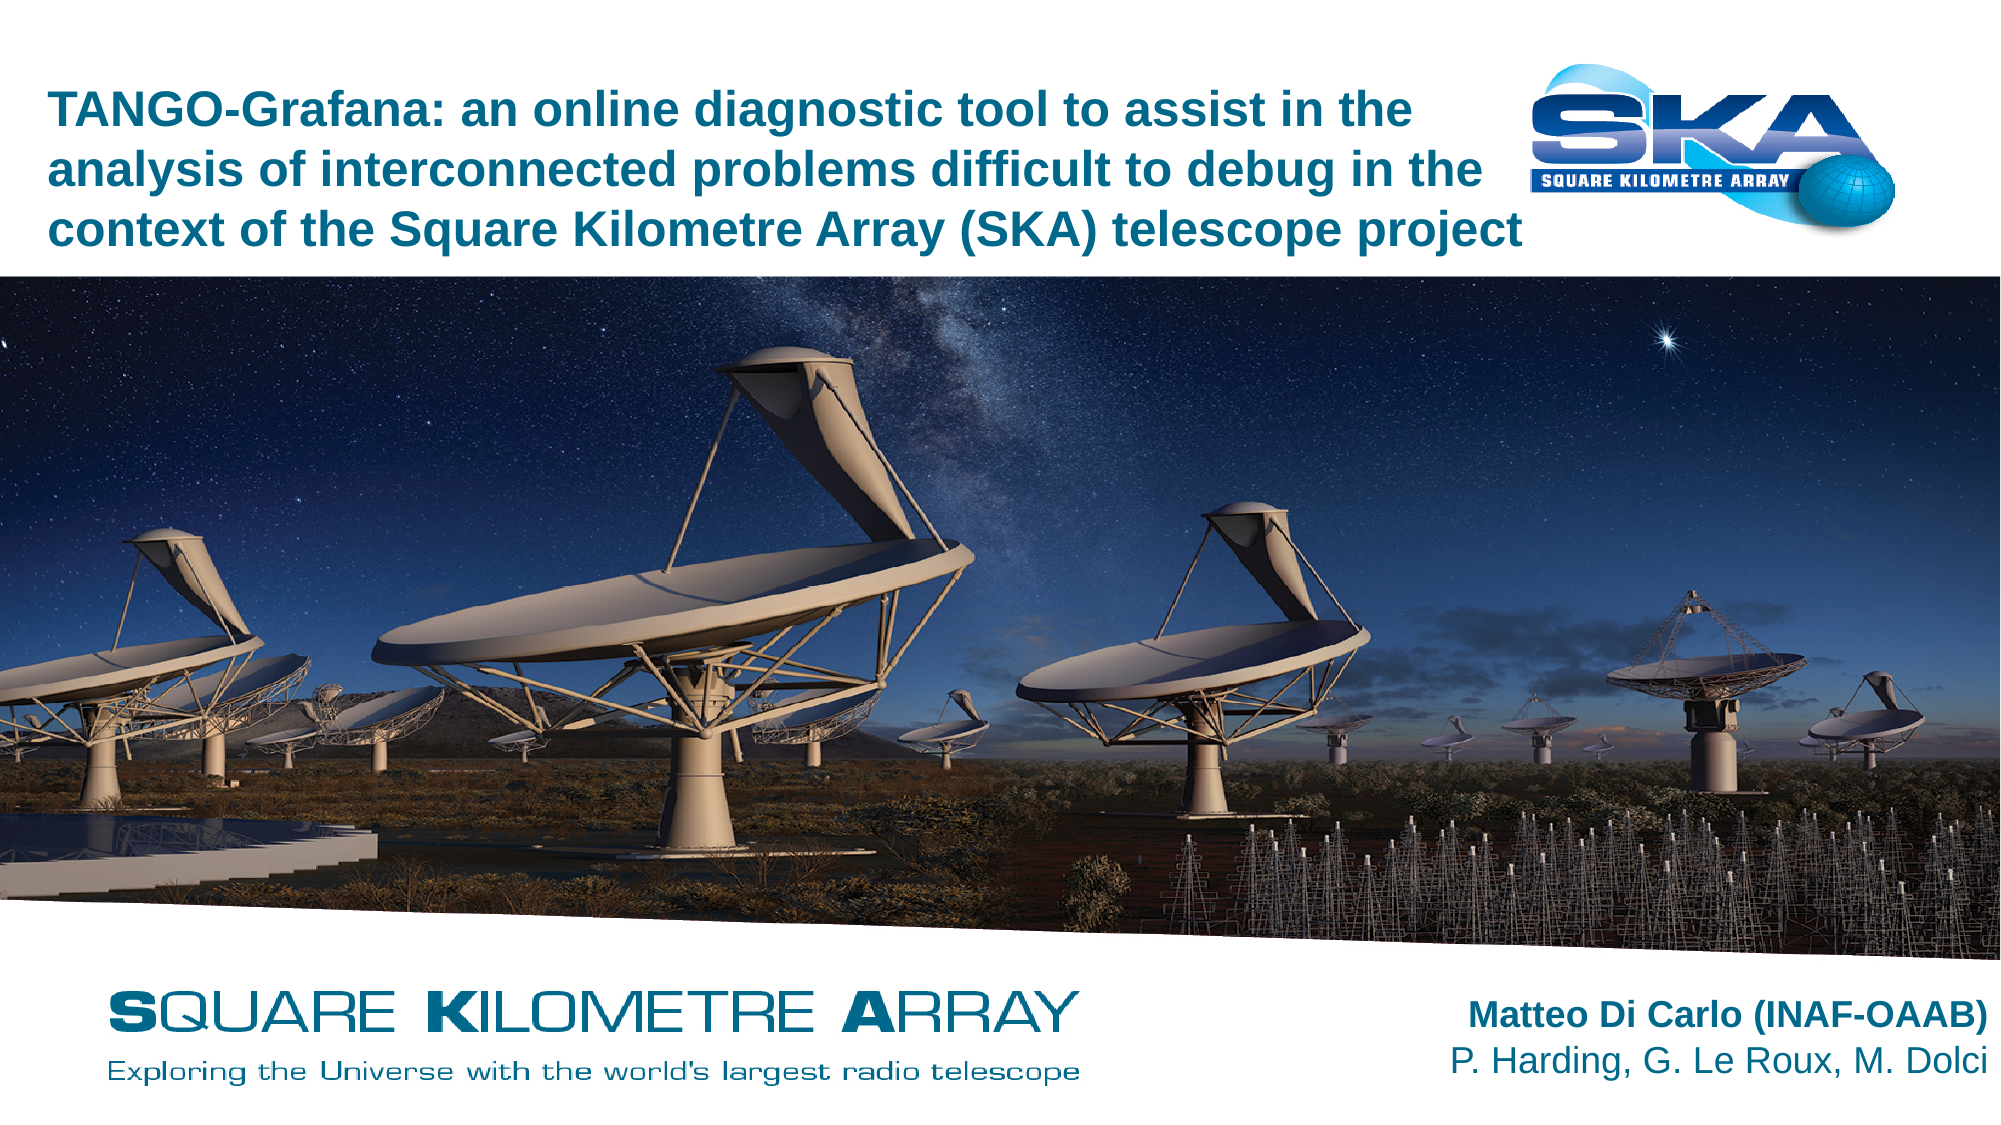

TANGO-Grafana: an online diagnostic tool to assist in the analysis of interconnected problems difficult to debug in the context of the Square Kilometre Array (SKA) telescope project
Matteo Di Carlo (INAF-OAAB)
P. Harding, G. Le Roux, M. Dolci